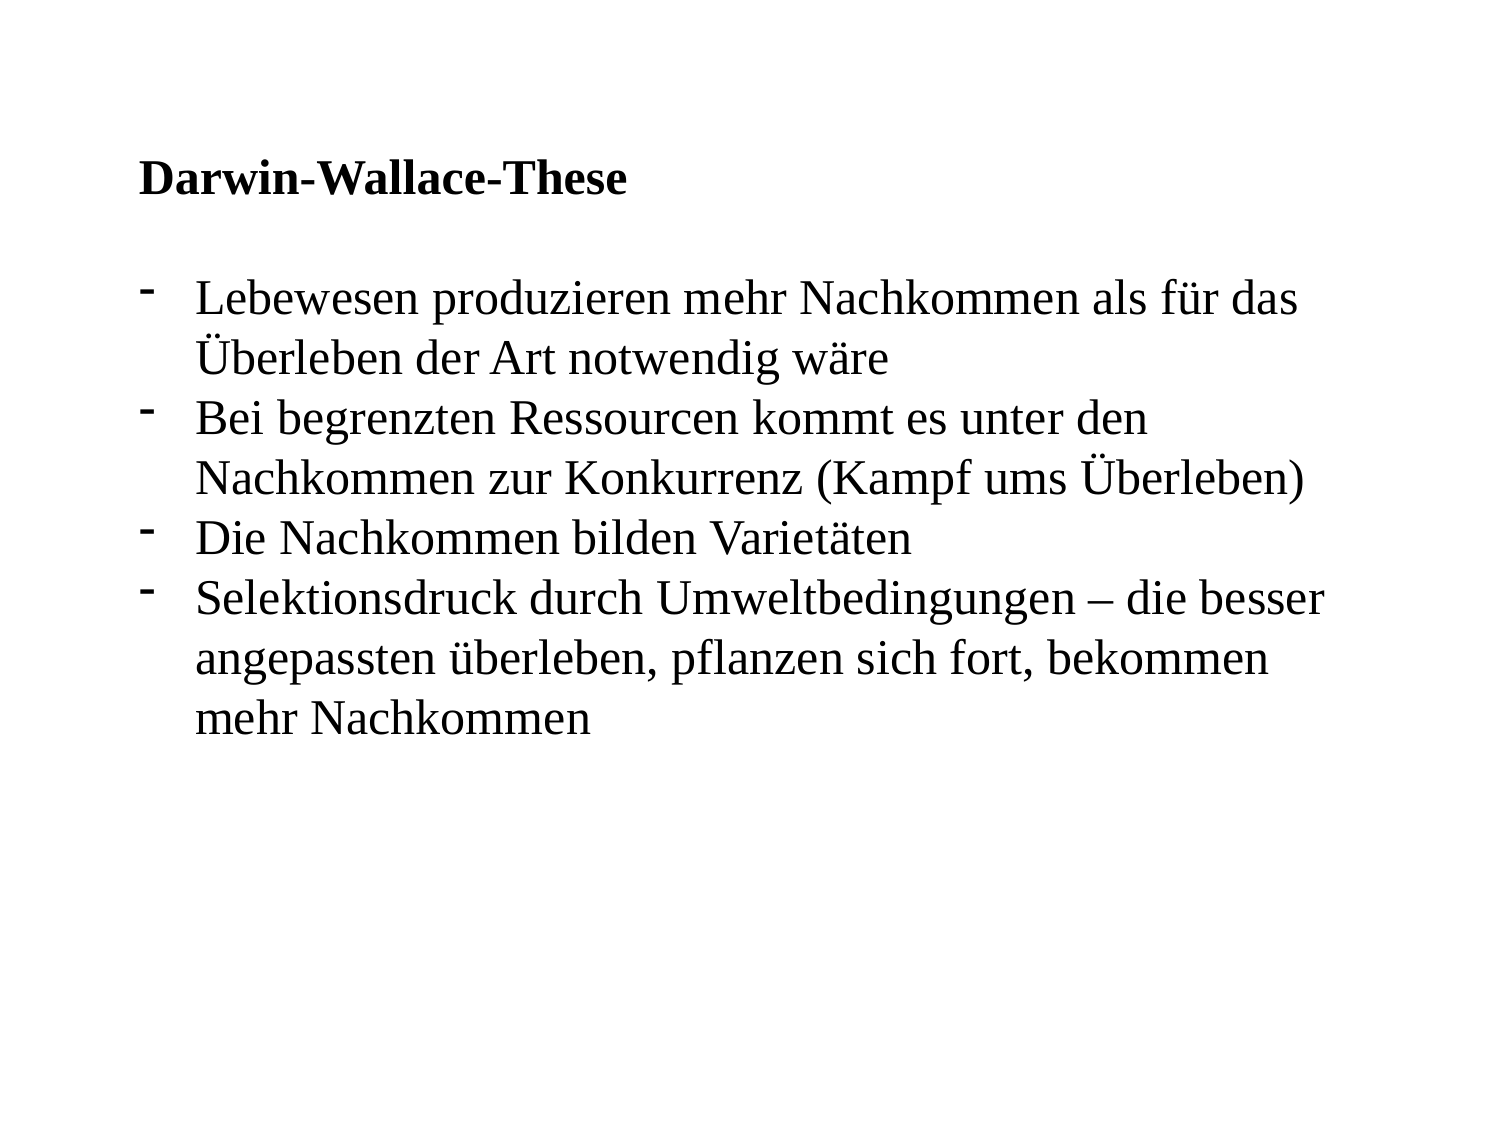

Darwin-Wallace-These

Lebewesen produzieren mehr Nachkommen als für das Überleben der Art notwendig wäre
Bei begrenzten Ressourcen kommt es unter den Nachkommen zur Konkurrenz (Kampf ums Überleben)
Die Nachkommen bilden Varietäten
Selektionsdruck durch Umweltbedingungen – die besser angepassten überleben, pflanzen sich fort, bekommen mehr Nachkommen